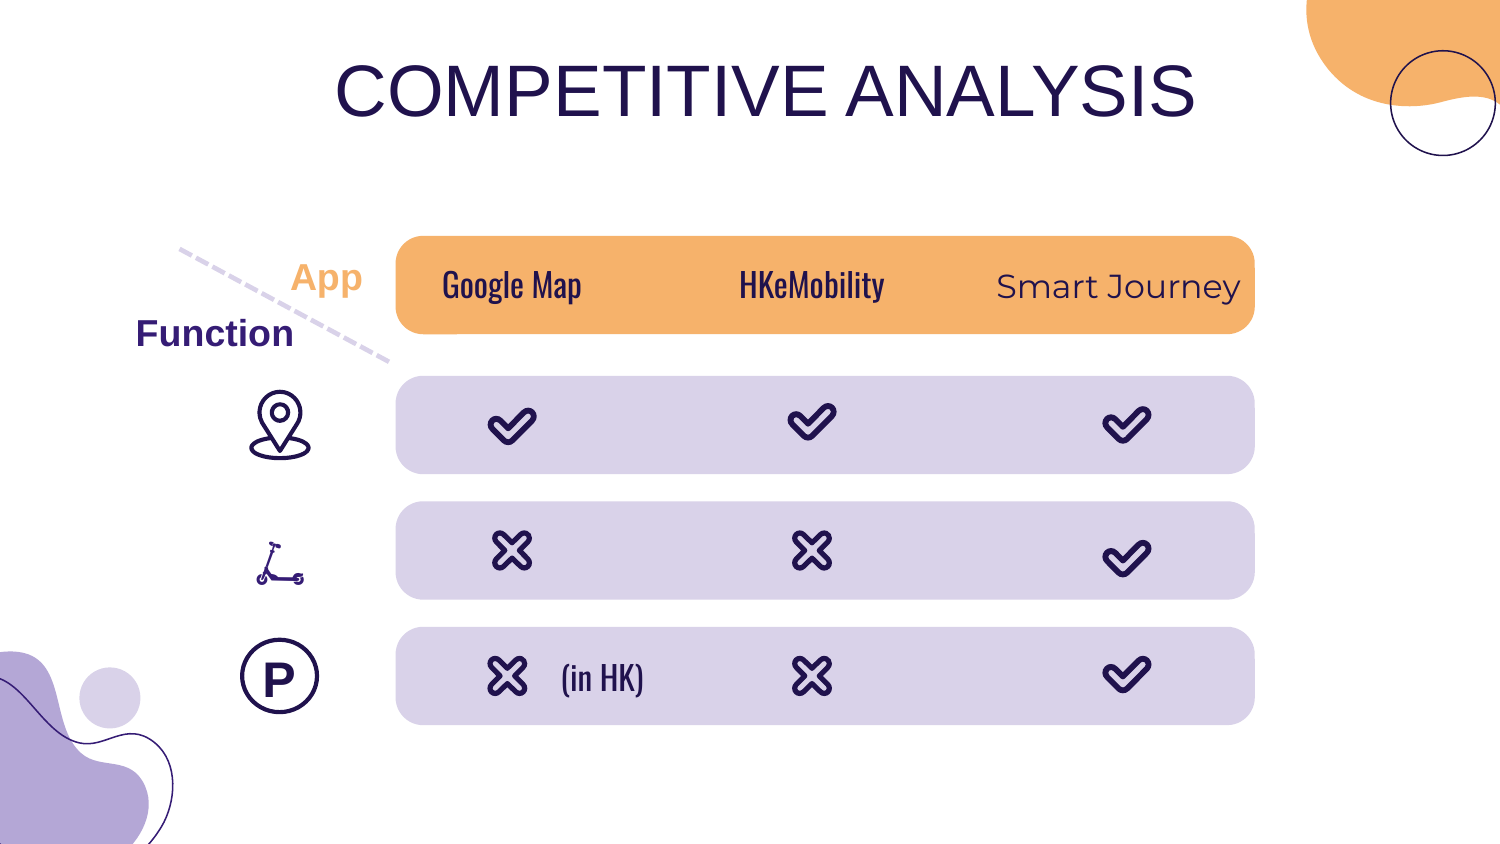

COMPETITIVE ANALYSIS
App

Google Map
HKeMobility
Smart Journey
Function

🛴

P
(in HK)